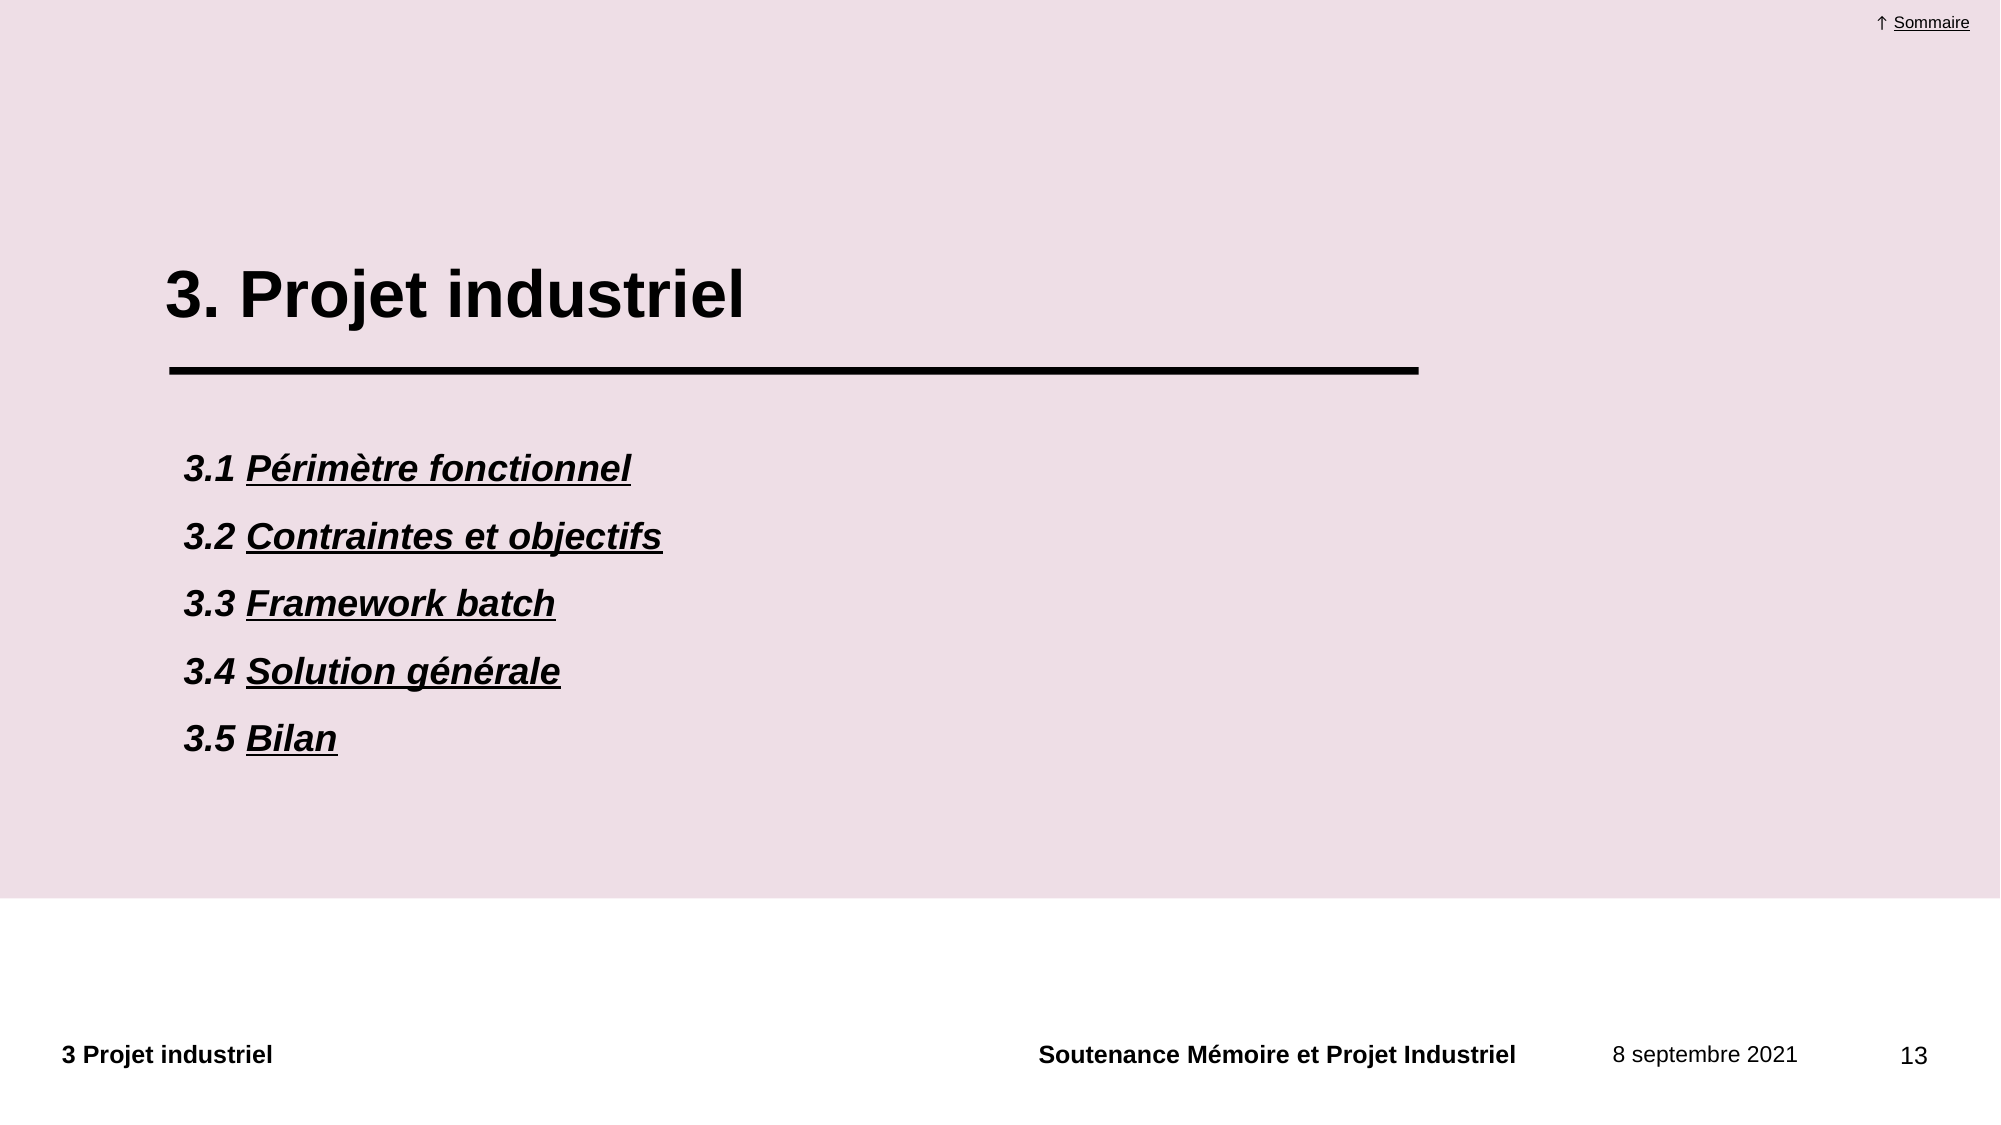

↑ Sommaire
# 3. Projet industriel

3.1 Périmètre fonctionnel
3.2 Contraintes et objectifs
3.3 Framework batch
3.4 Solution générale
3.5 Bilan
Soutenance Mémoire et Projet Industriel
13
3 Projet industriel
8 septembre 2021